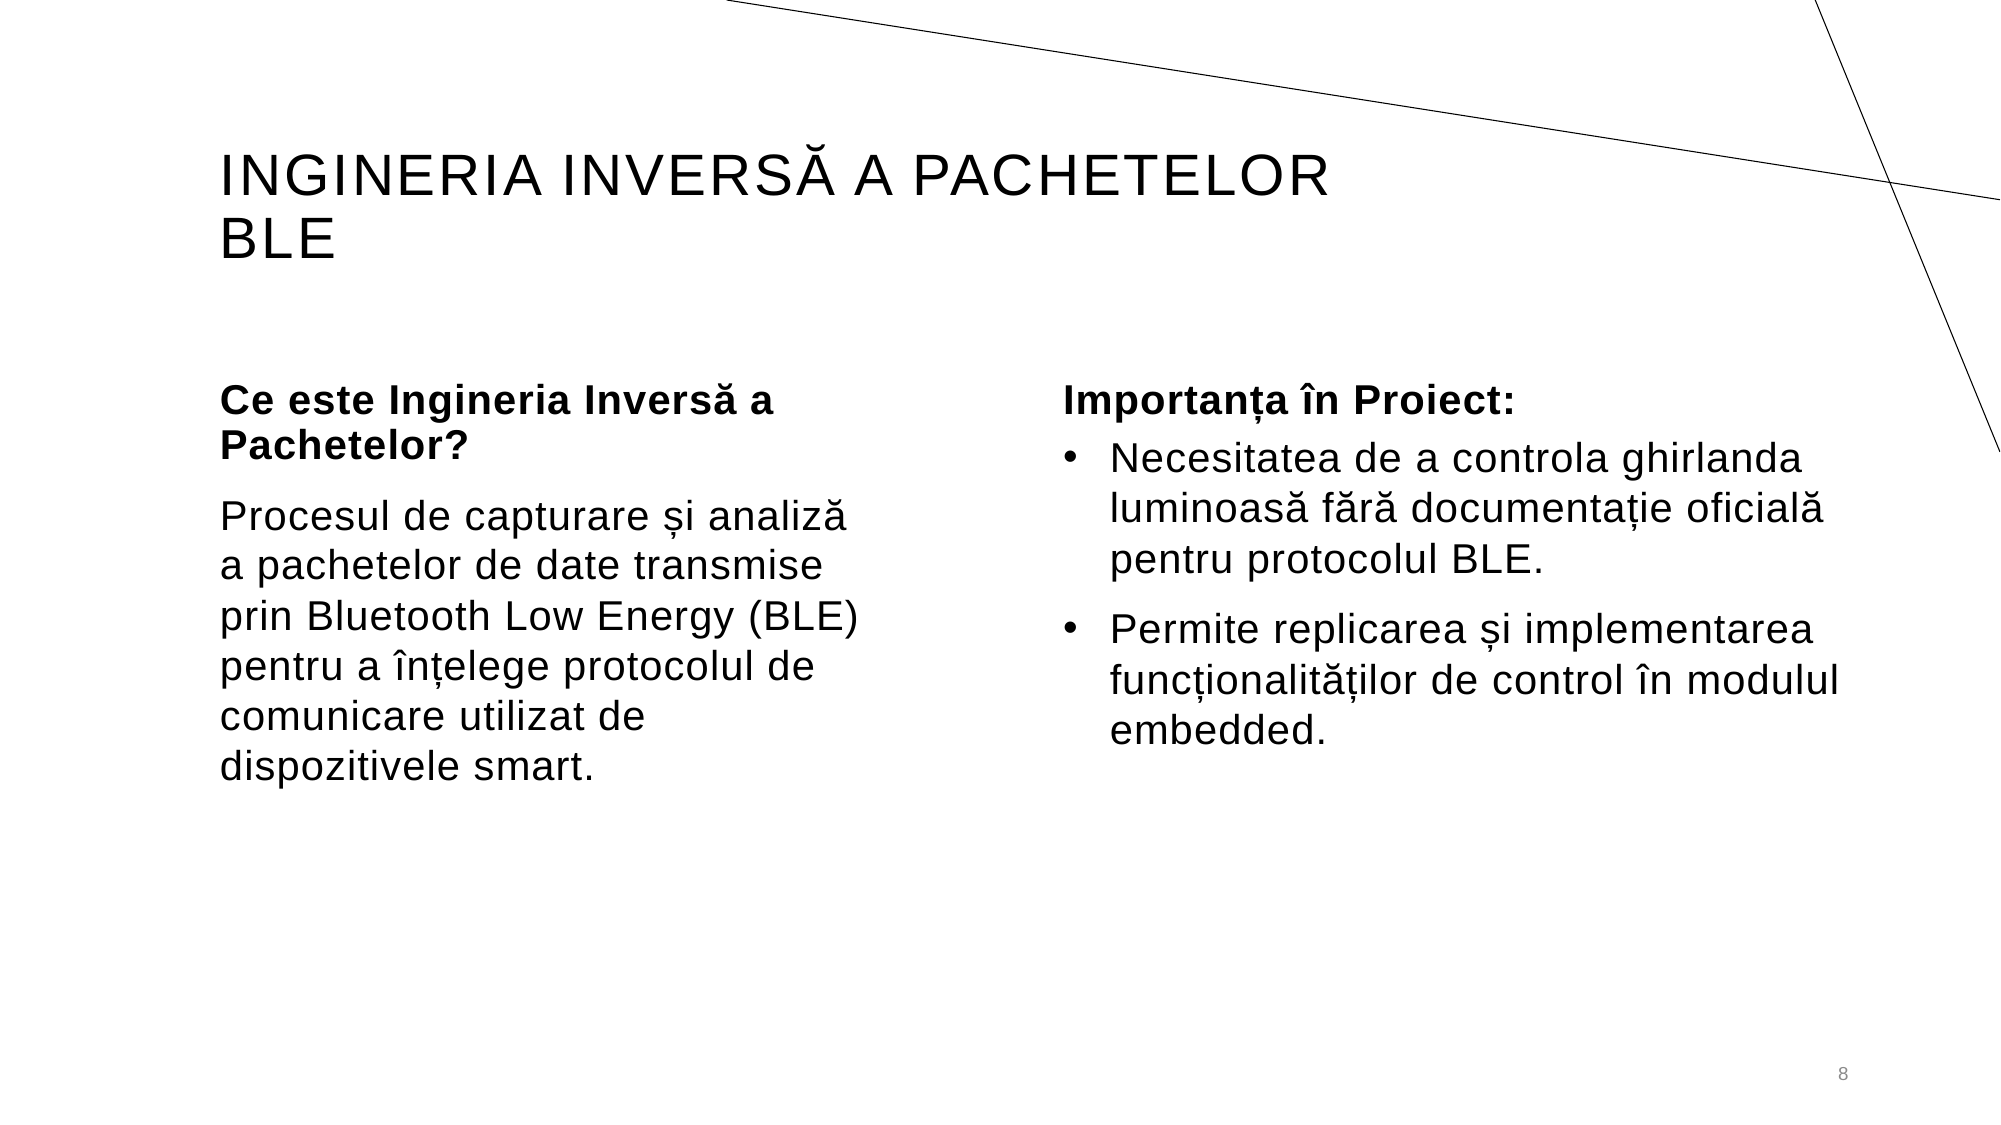

# Ingineria Inversă a Pachetelor BLE
Ce este Ingineria Inversă a Pachetelor?
Importanța în Proiect:
Necesitatea de a controla ghirlanda luminoasă fără documentație oficială pentru protocolul BLE.
Permite replicarea și implementarea funcționalităților de control în modulul embedded.
Procesul de capturare și analiză a pachetelor de date transmise prin Bluetooth Low Energy (BLE) pentru a înțelege protocolul de comunicare utilizat de dispozitivele smart.
8